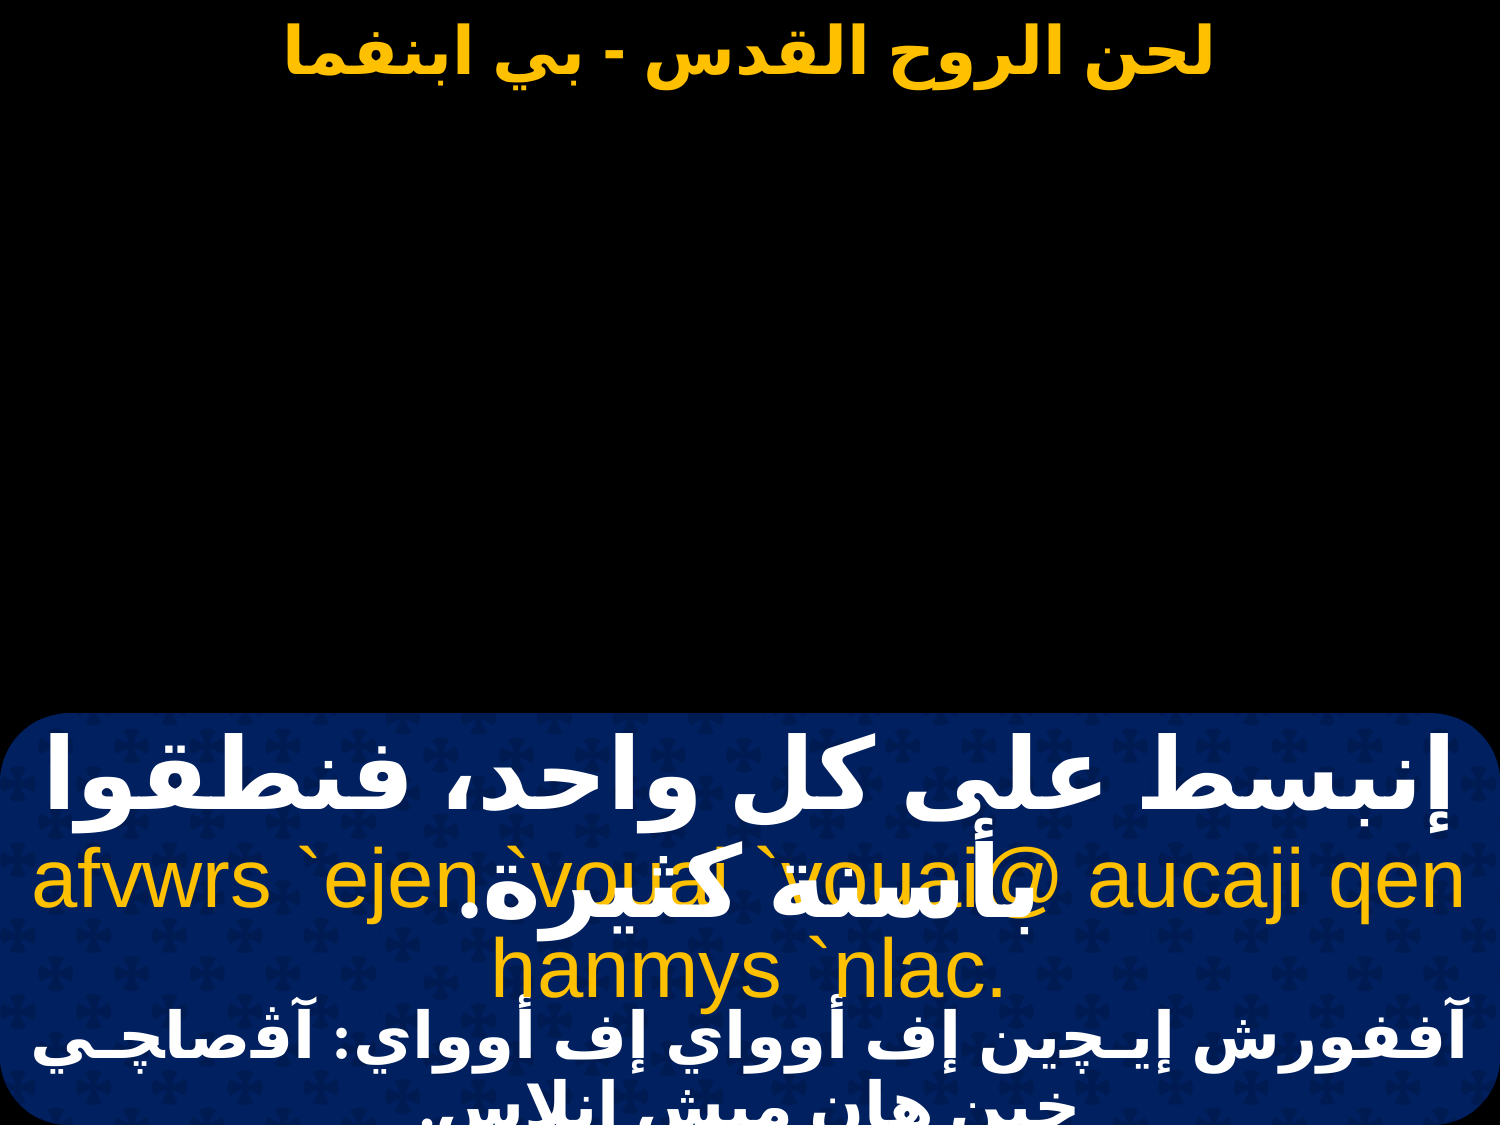

#
إنبسط على كل واحد، فنطقوا بأسنة كثيرة.
afvwrs `ejen `vouai `vouai@ aucaji qen hanmys `nlac.
آففورش إيـﭽين إف أوواي إف أوواي: آﭬصاﭽـي خين هان ميش إنلاس.